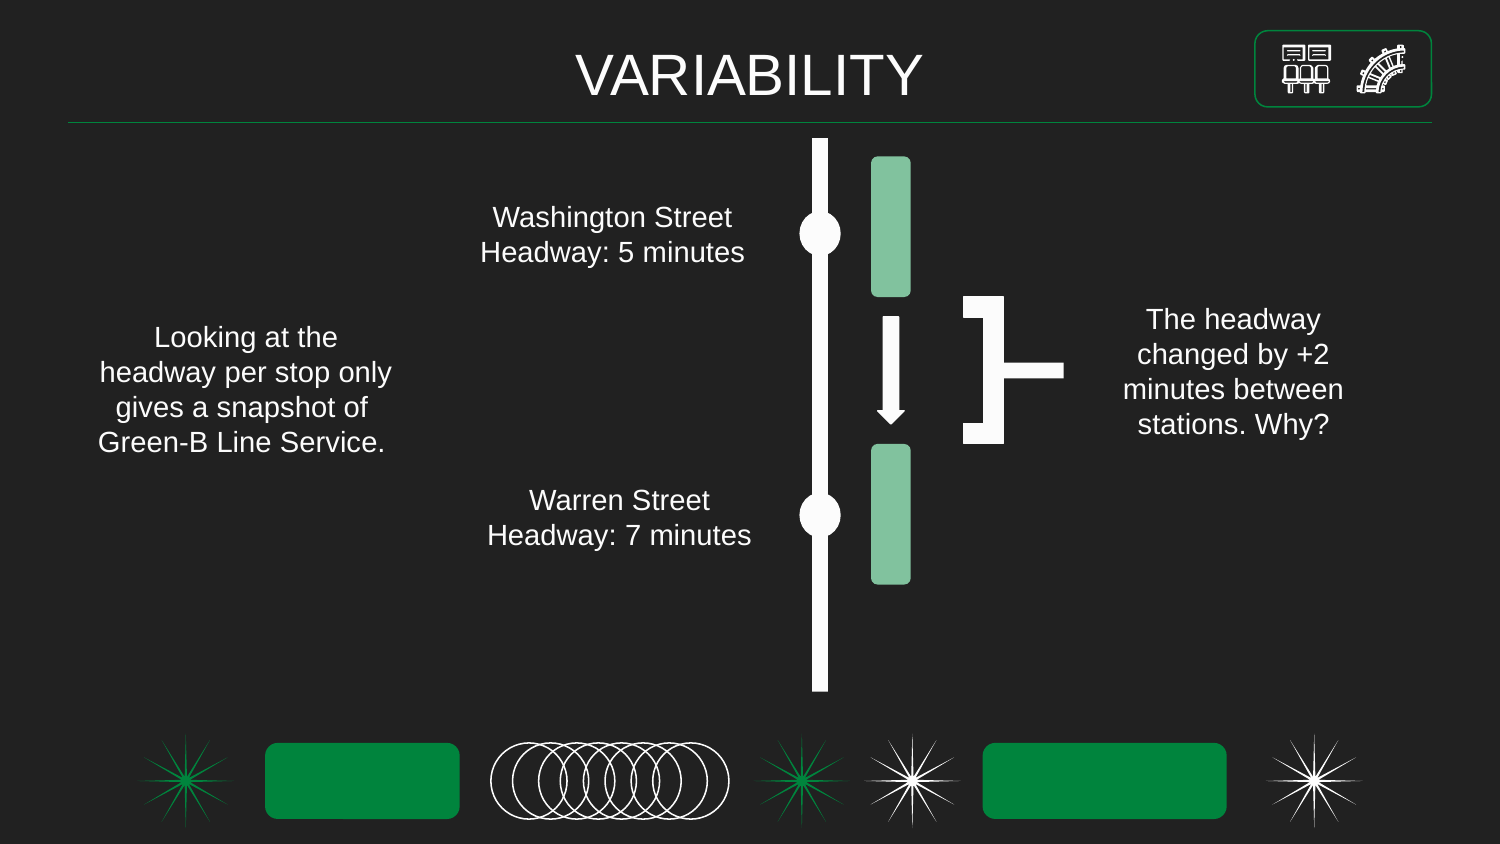

# VARIABILITY

Washington Street
Headway: 5 minutes

Looking at the headway per stop only gives a snapshot of  Green-B Line Service.

The headway changed by +2 minutes between stations. Why?

Warren Street
Headway: 7 minutes